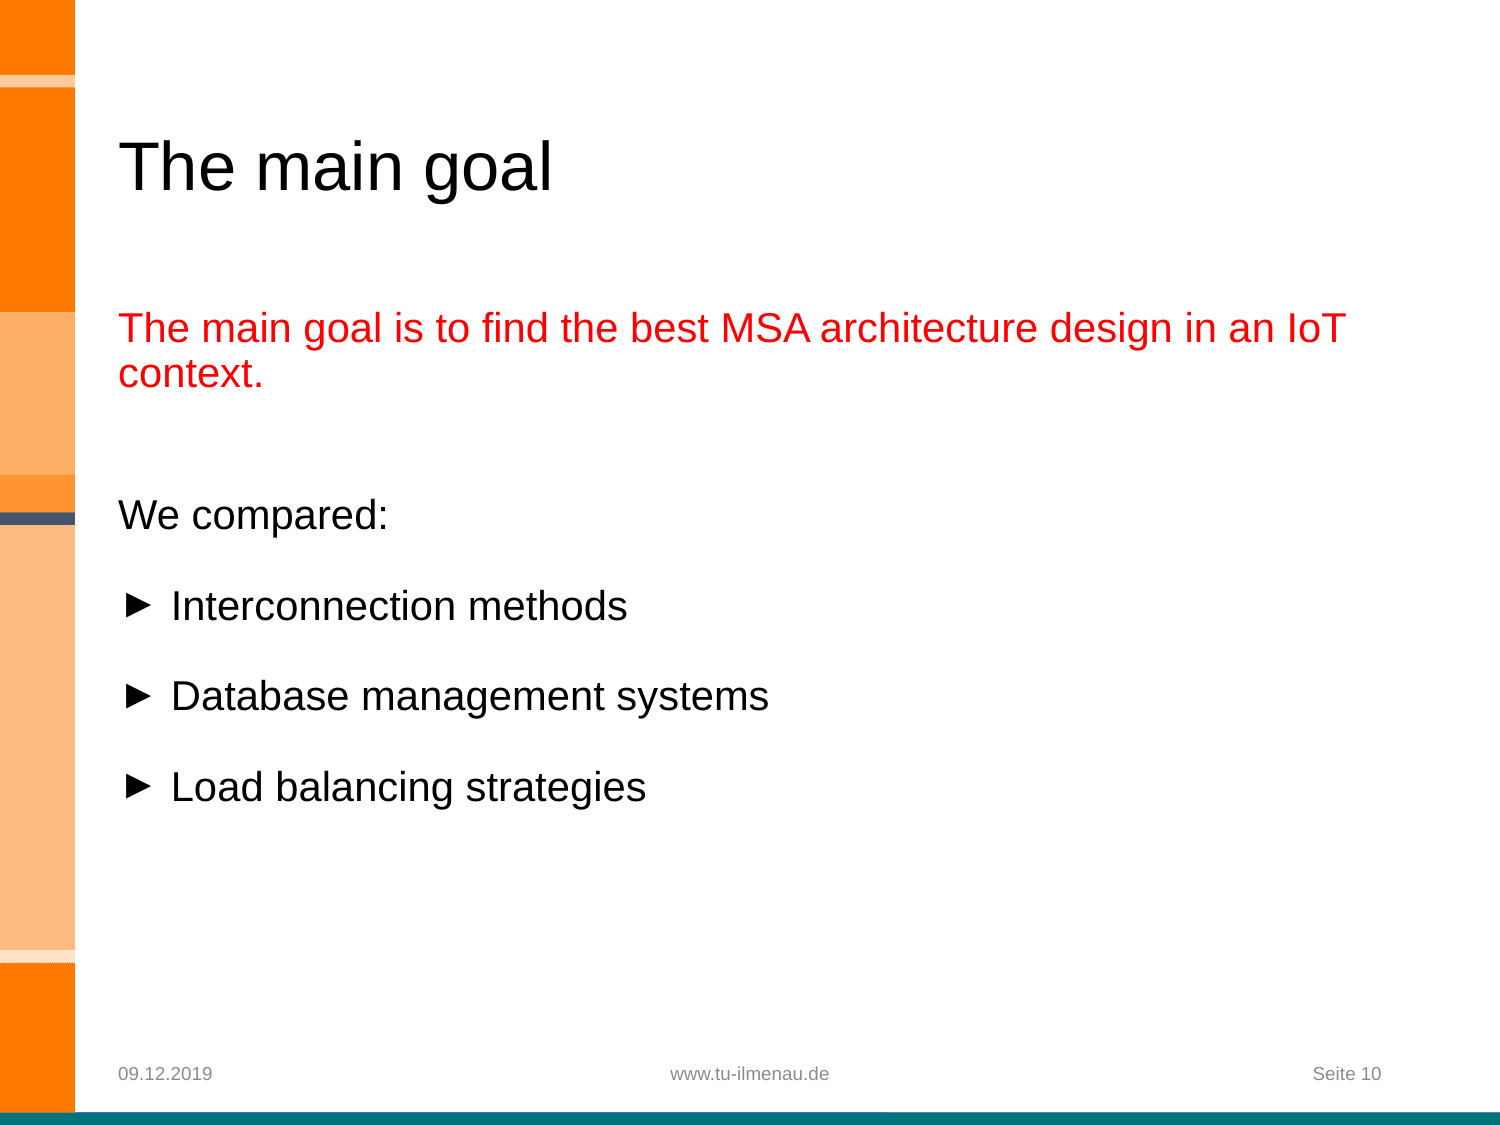

# The main goal
The main goal is to find the best MSA architecture design in an IoT context.
We compared:
 Interconnection methods
 Database management systems
 Load balancing strategies

09.12.2019
www.tu-ilmenau.de
Seite 10